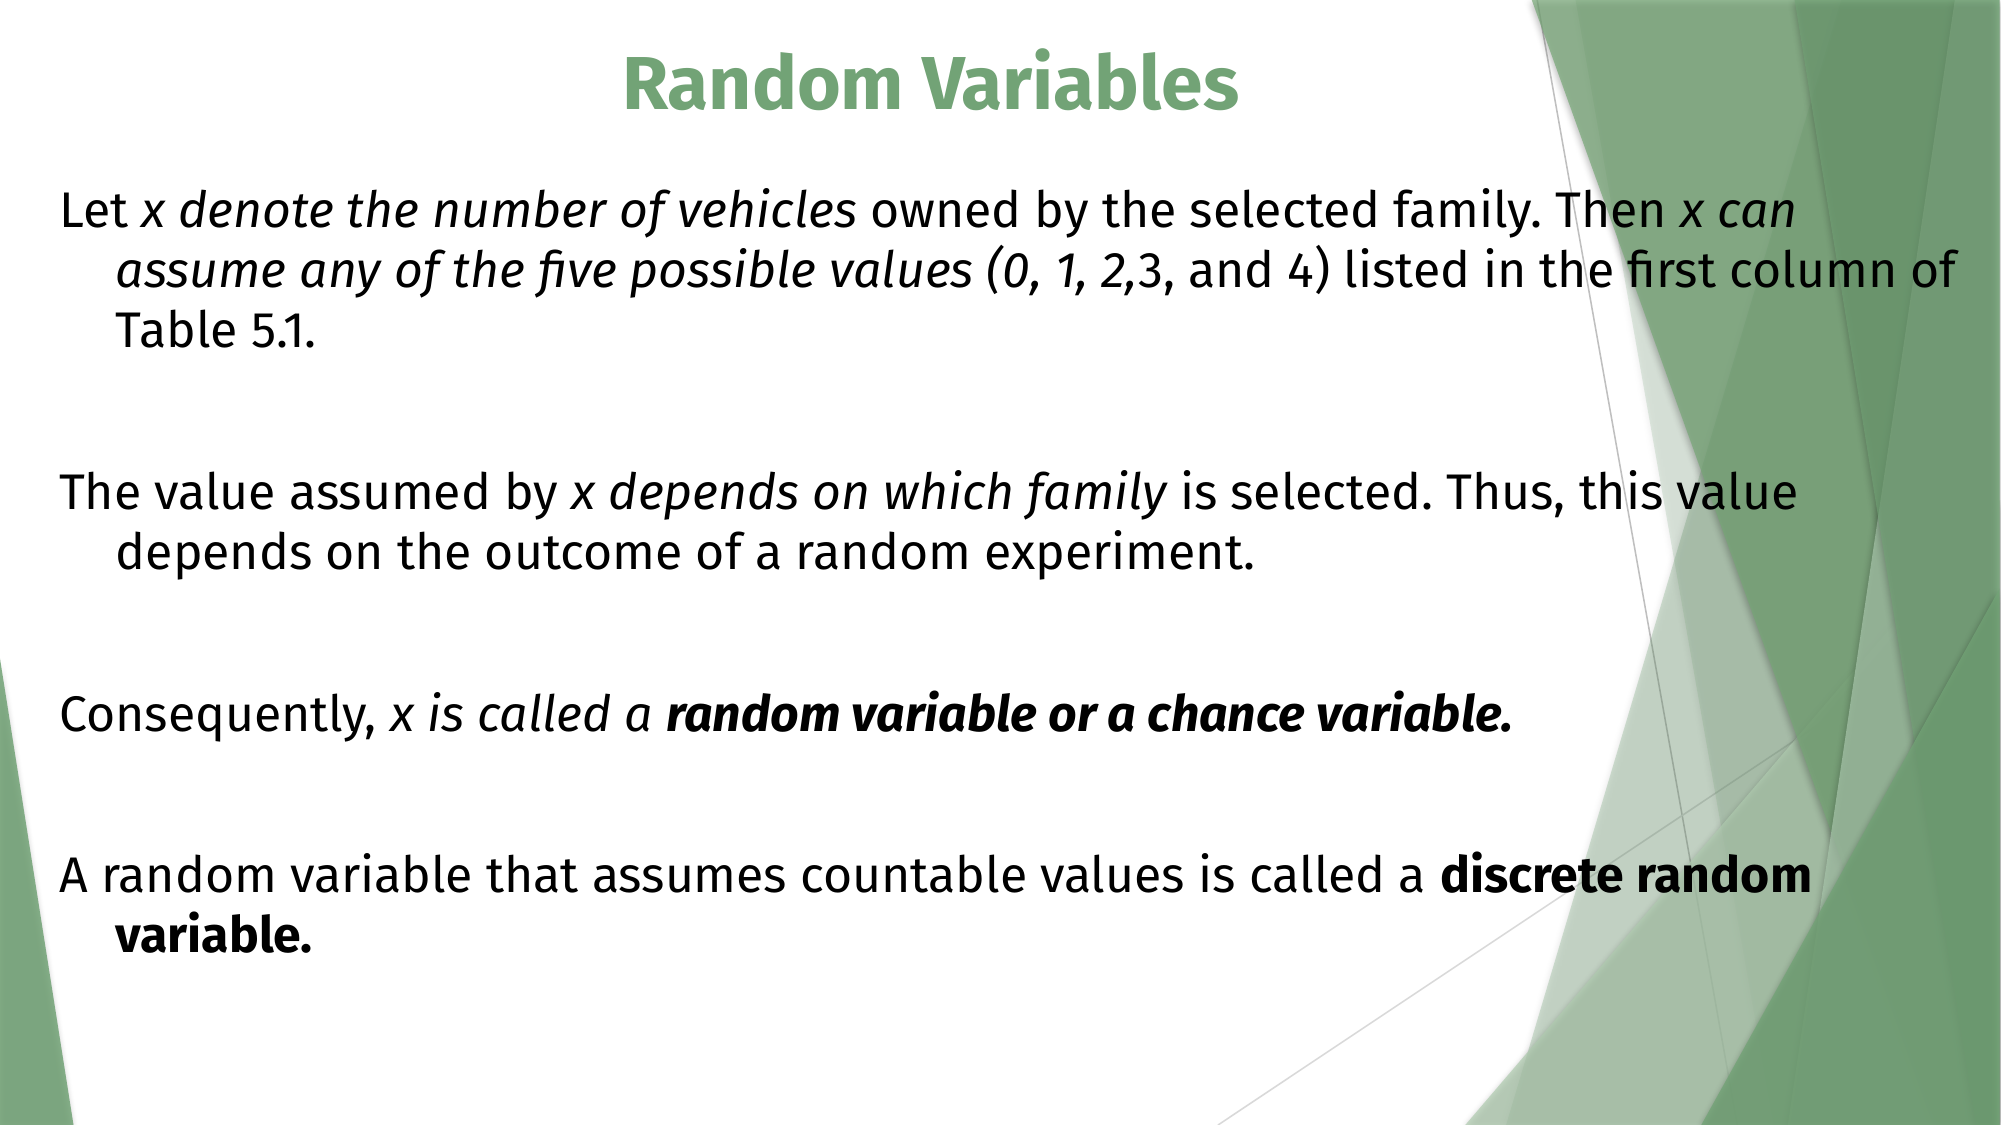

# Random Variables
Let x denote the number of vehicles owned by the selected family. Then x can assume any of the five possible values (0, 1, 2,3, and 4) listed in the first column of Table 5.1.

The value assumed by x depends on which family is selected. Thus, this value  depends on the outcome of a random experiment.

Consequently, x is called a random variable or a chance variable.

A random variable that assumes countable values is called a discrete random variable.